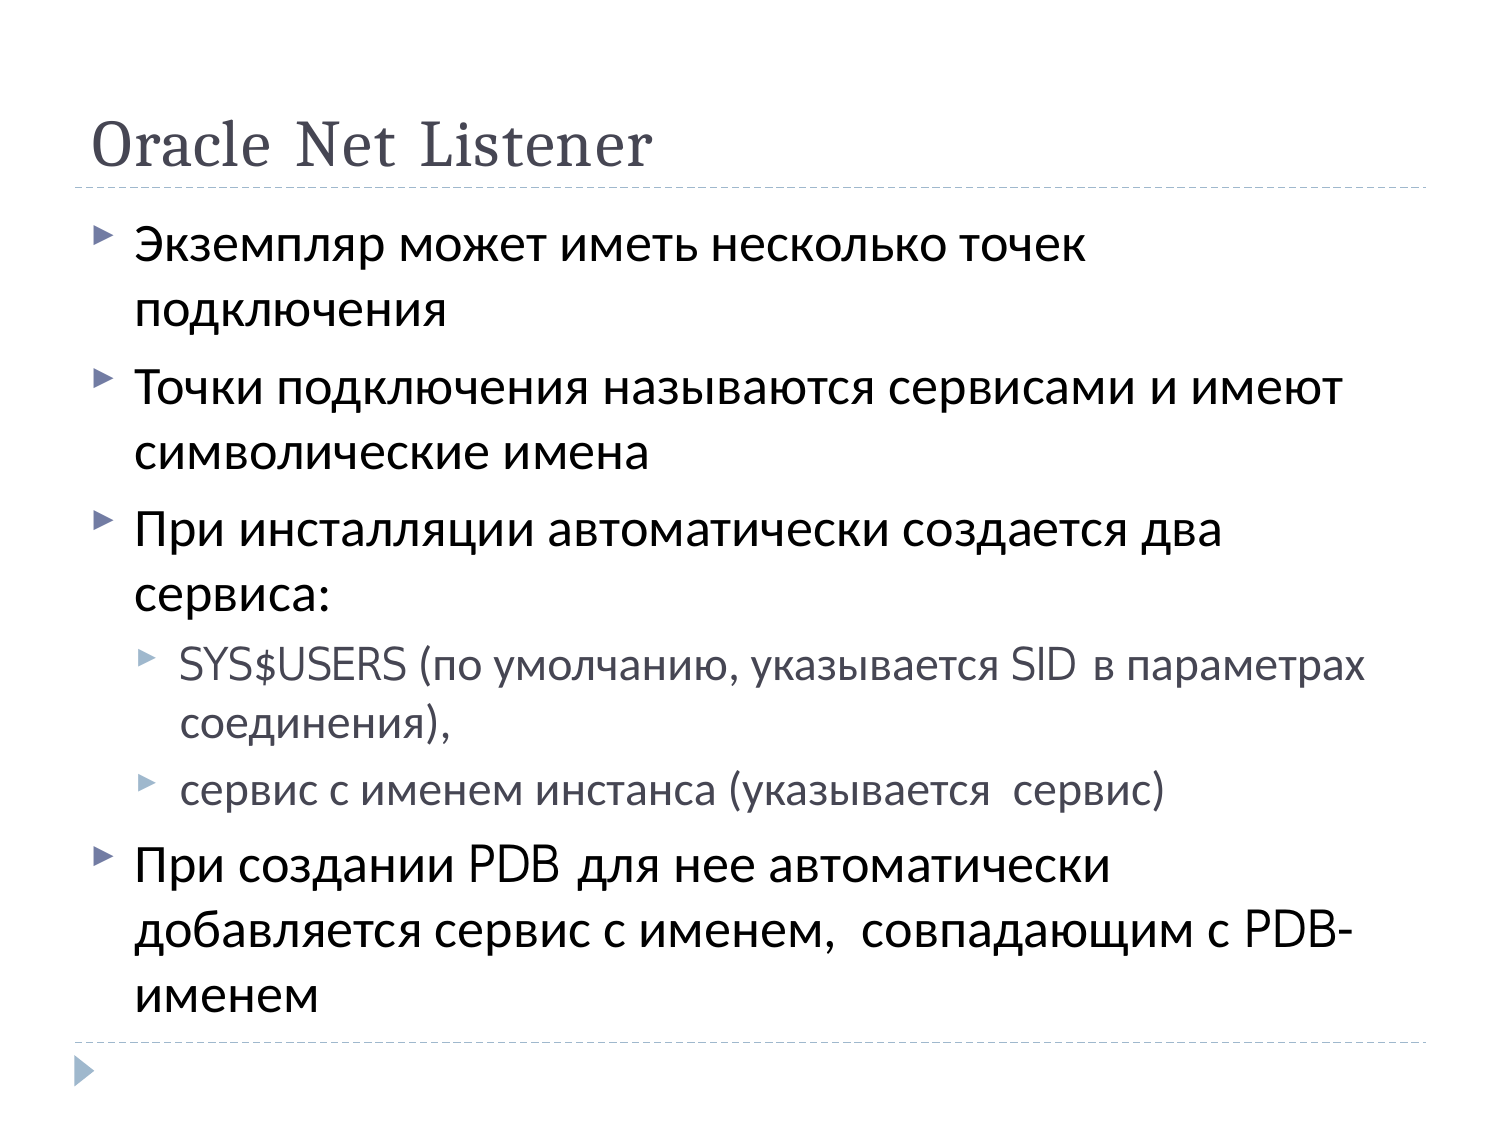

# Oracle Net Listener
Экземпляр может иметь несколько точек подключения
Точки подключения называются сервисами и имеют символические имена
При инсталляции автоматически создается два сервиса:
SYS$USERS (по умолчанию, указывается SID в параметрах соединения),
сервис с именем инстанса (указывается  сервис)
При создании PDB для нее автоматически добавляется сервис с именем,  совпадающим с PDB-именем